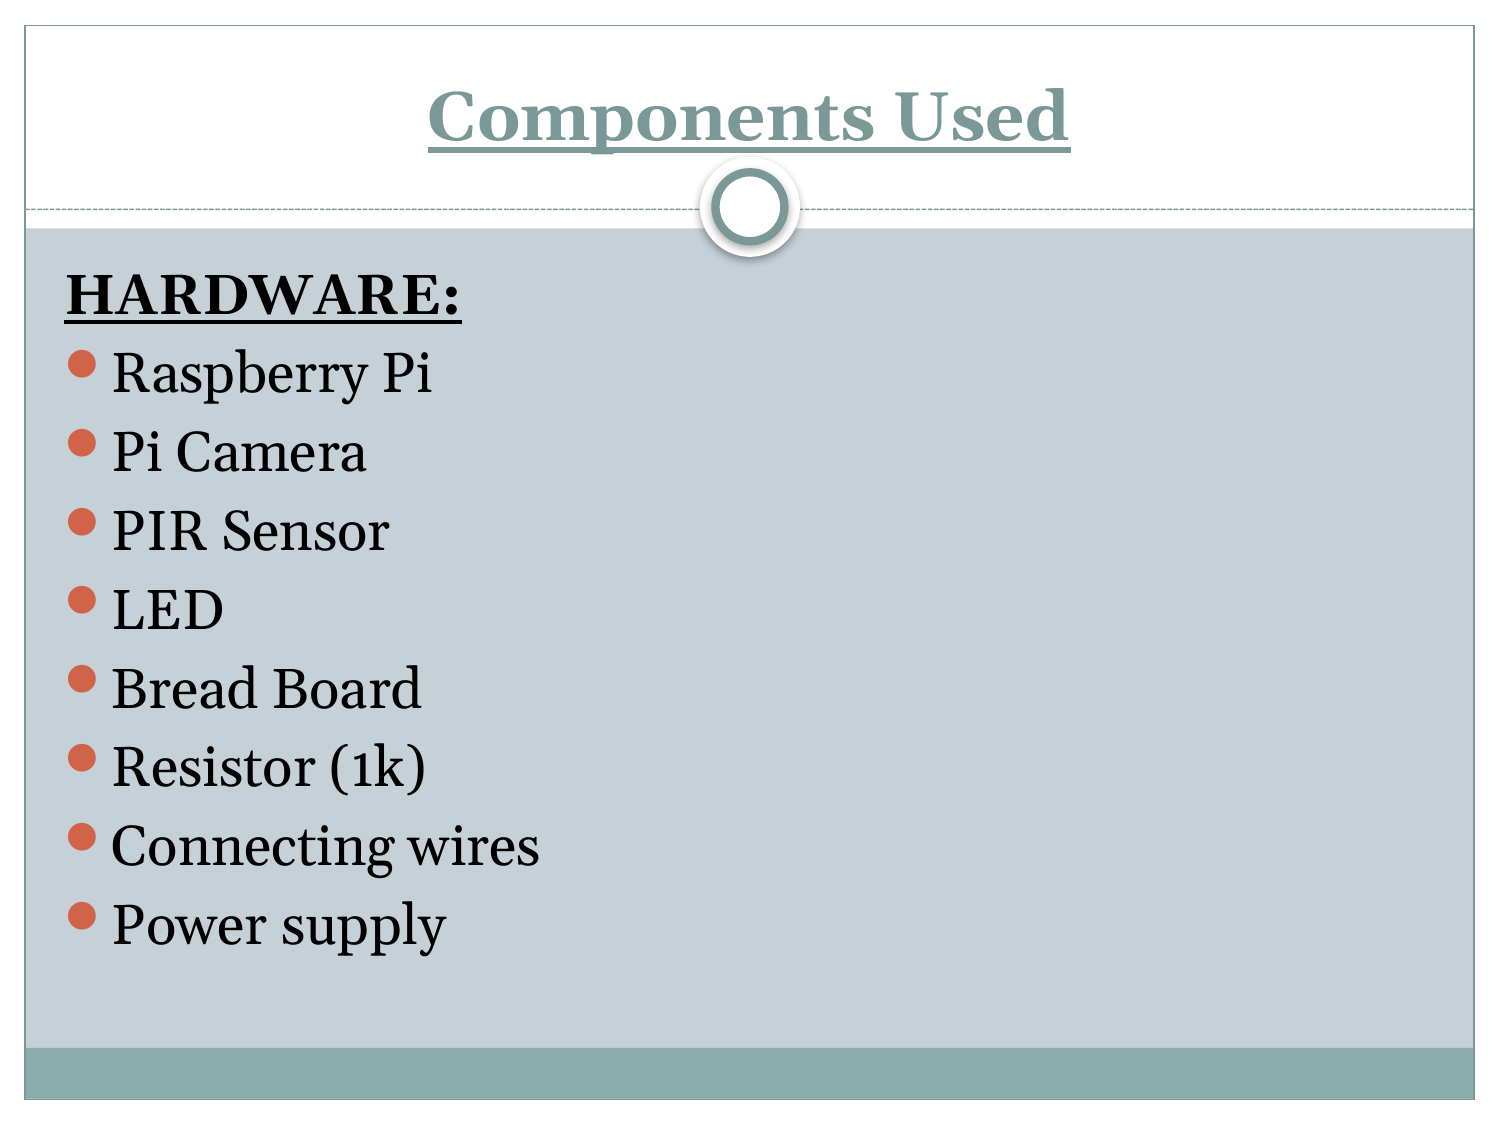

# Components Used
HARDWARE:
Raspberry Pi
Pi Camera
PIR Sensor
LED
Bread Board
Resistor (1k)
Connecting wires
Power supply